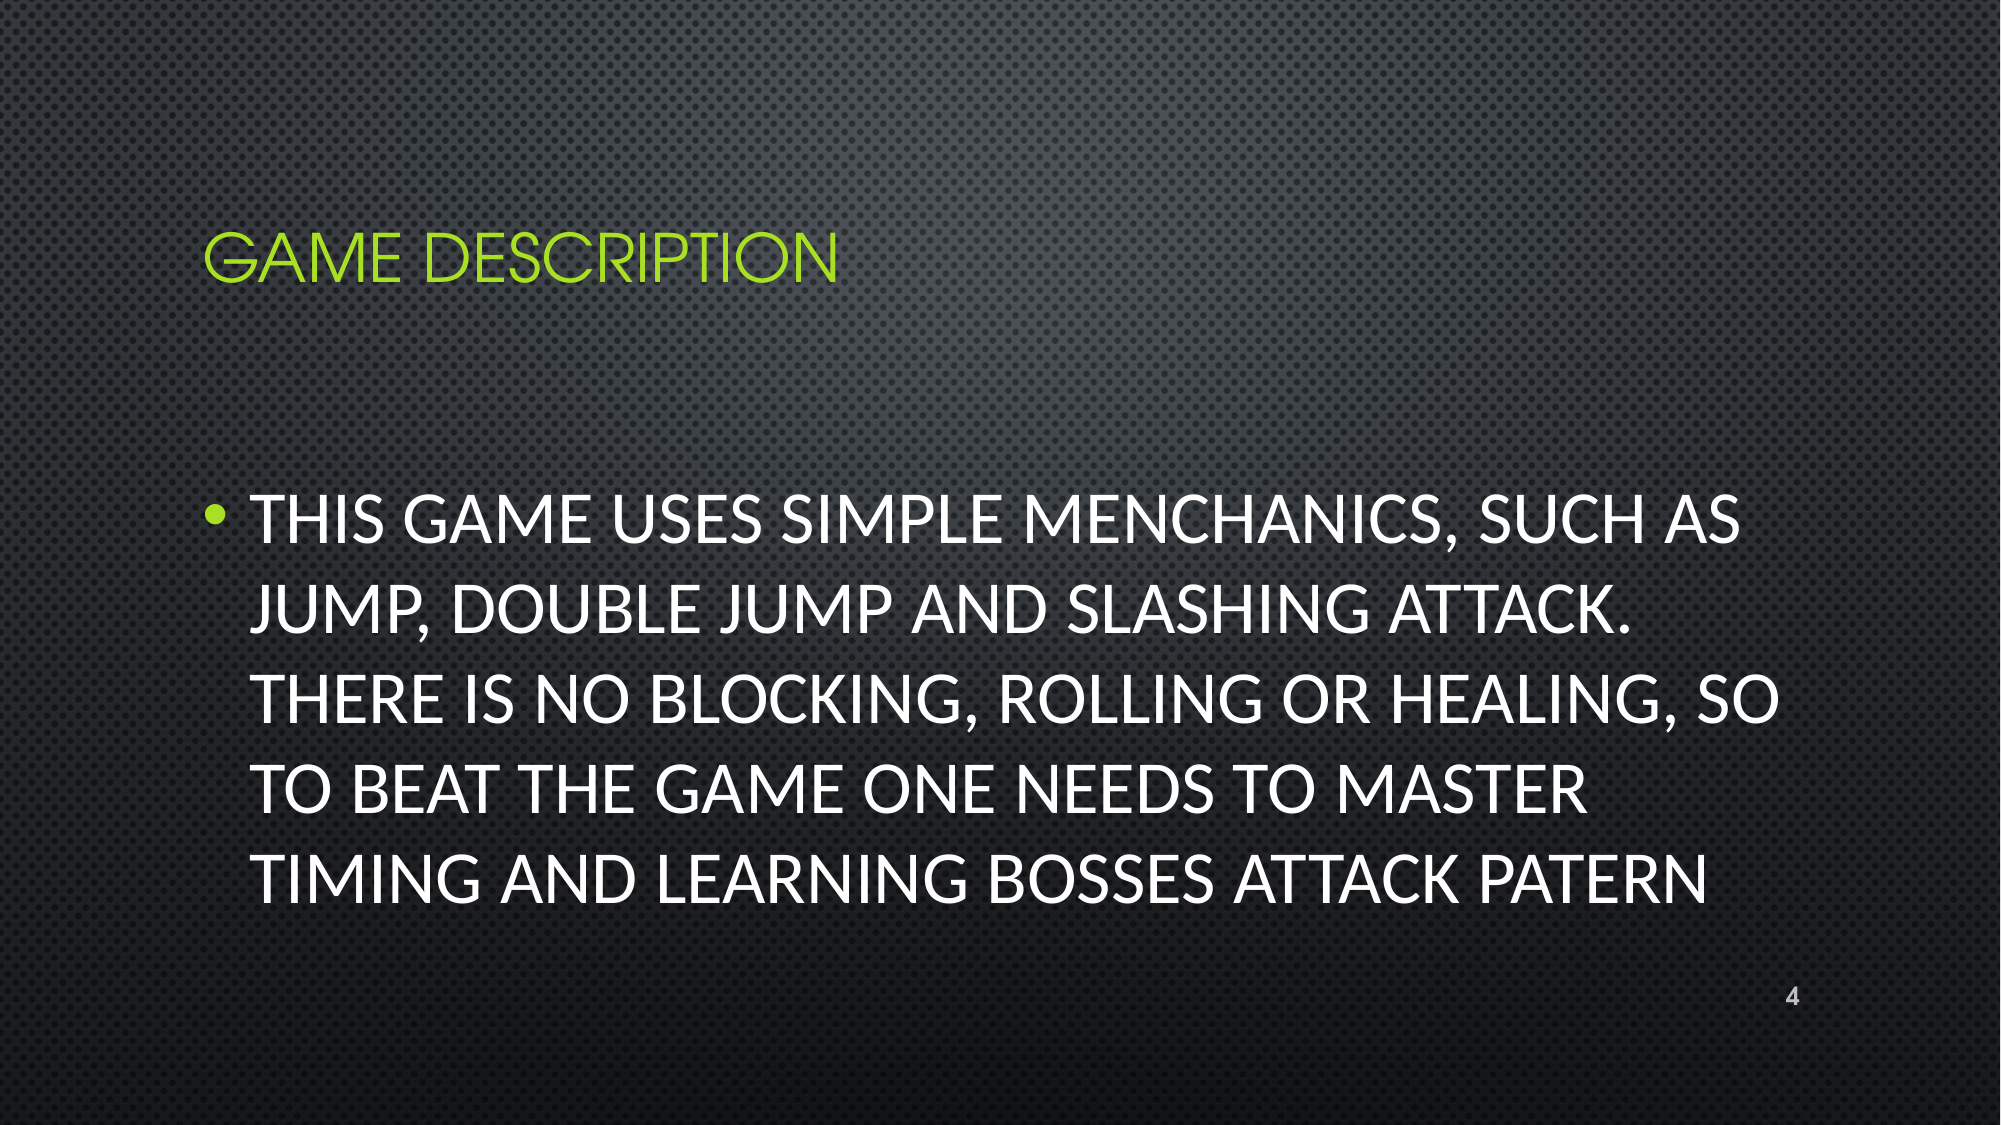

# GAME DESCRIPTION
This game uses simple menchanics, such as jump, double jump and slashing attack. There is no blocking, rolling or healing, so to beat the game one needs to master timing and learning bosses attack patern
4